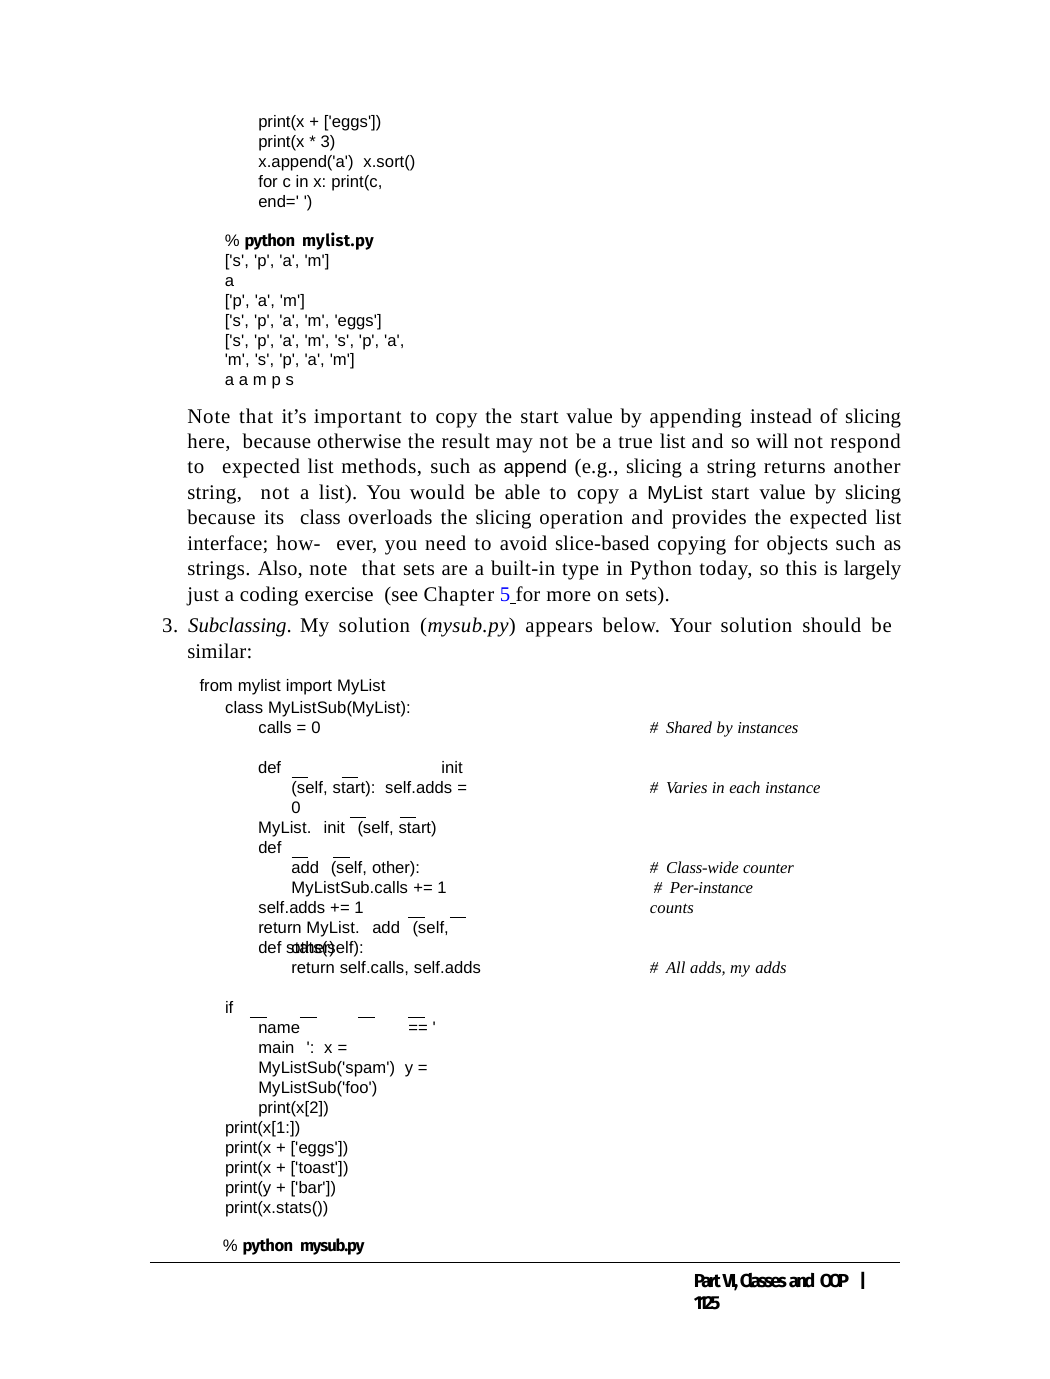

print(x + ['eggs'])  print(x * 3)  x.append('a')  x.sort()
for c in x: print(c, end=' ')

% python mylist.py
['s', 'p', 'a', 'm']
a
['p', 'a', 'm']
['s', 'p', 'a', 'm', 'eggs']
['s', 'p', 'a', 'm', 's', 'p', 'a', 'm', 's', 'p', 'a', 'm']
a a m p s
Note that it’s important to copy the start value by appending instead of slicing here,  because otherwise the result may not be a true list and so will not respond to  expected list methods, such as append (e.g., slicing a string returns another string,  not a list). You would be able to copy a MyList start value by slicing because its  class overloads the slicing operation and provides the expected list interface; how-  ever, you need to avoid slice-based copying for objects such as strings. Also, note  that sets are a built-in type in Python today, so this is largely just a coding exercise  (see Chapter 5 for more on sets).
3. Subclassing. My solution (mysub.py) appears below. Your solution should be  similar:
from mylist import MyList
class MyListSub(MyList):  calls = 0
# Shared by instances
def		init (self, start):  self.adds = 0
MyList. init (self, start)
# Varies in each instance

def		add (self, other):  MyListSub.calls += 1
self.adds += 1
return MyList. add (self, other)
# Class-wide counter  # Per-instance counts

def stats(self):
return self.calls, self.adds
# All adds, my adds
if		name	== ' main ':  x = MyListSub('spam')  y = MyListSub('foo')  print(x[2])
print(x[1:])
print(x + ['eggs'])
print(x + ['toast'])
print(y + ['bar'])
print(x.stats())

% python mysub.py

Part VI, Classes and OOP  |  1125